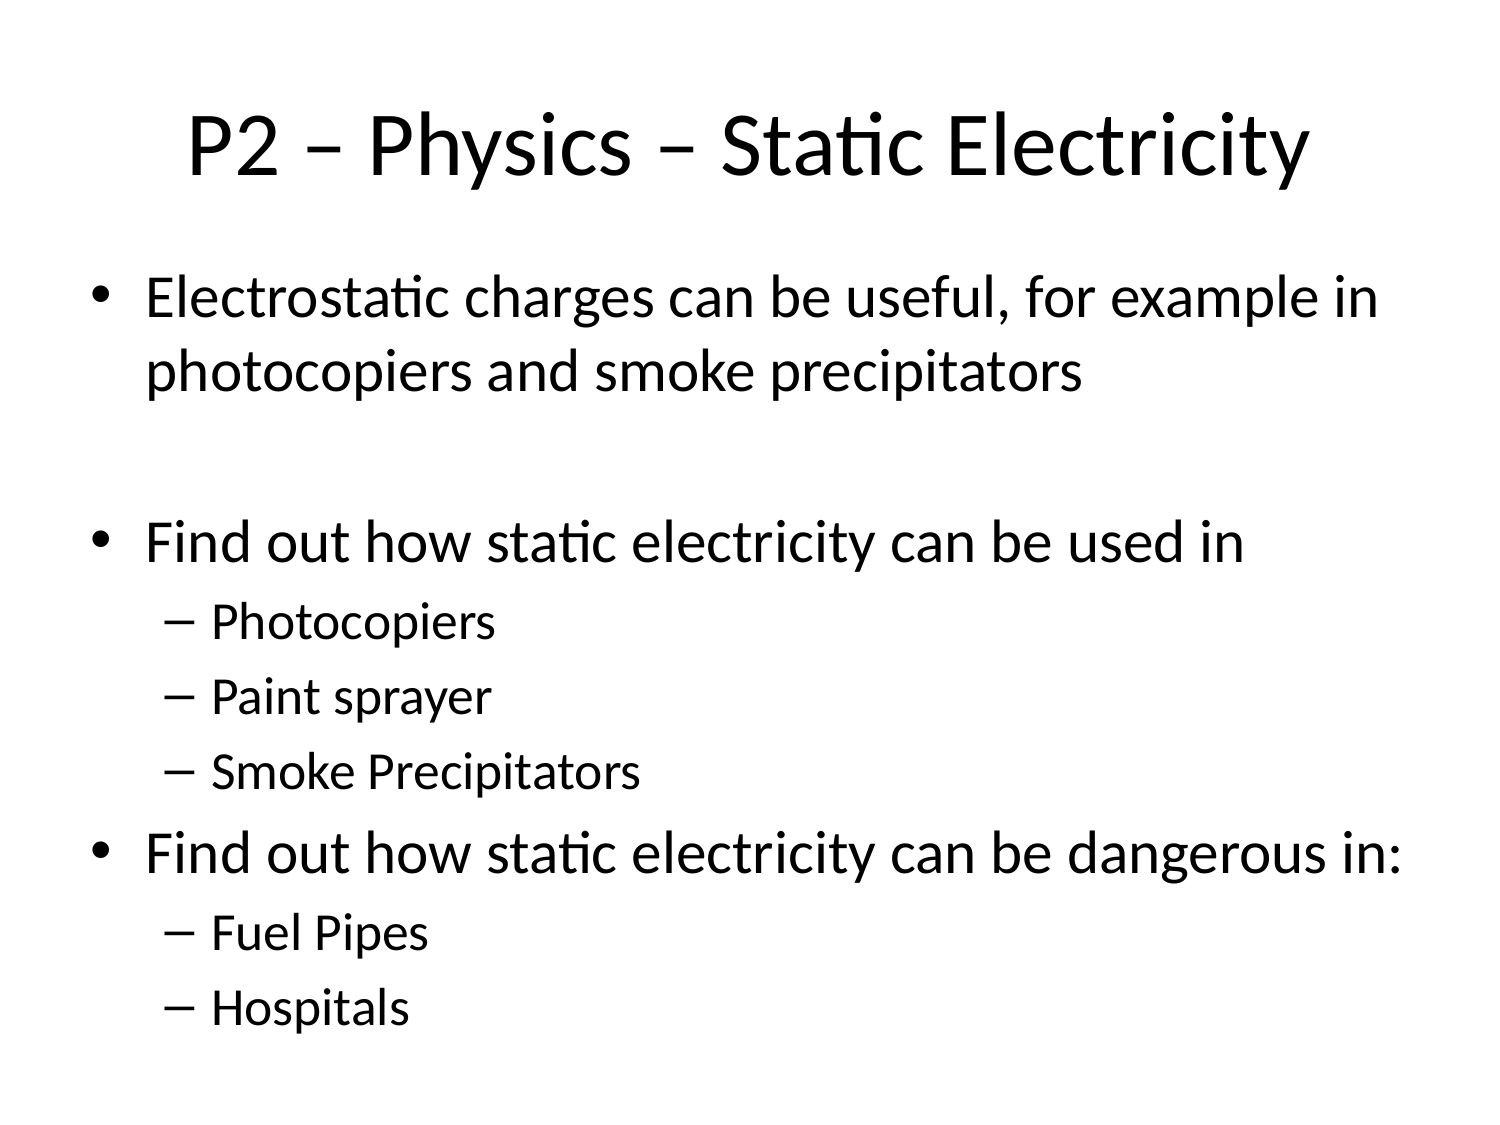

# P2 – Physics – Static Electricity
Electrostatic charges can be useful, for example in photocopiers and smoke precipitators

Find out how static electricity can be used in
Photocopiers
Paint sprayer
Smoke Precipitators
Find out how static electricity can be dangerous in:
Fuel Pipes
Hospitals